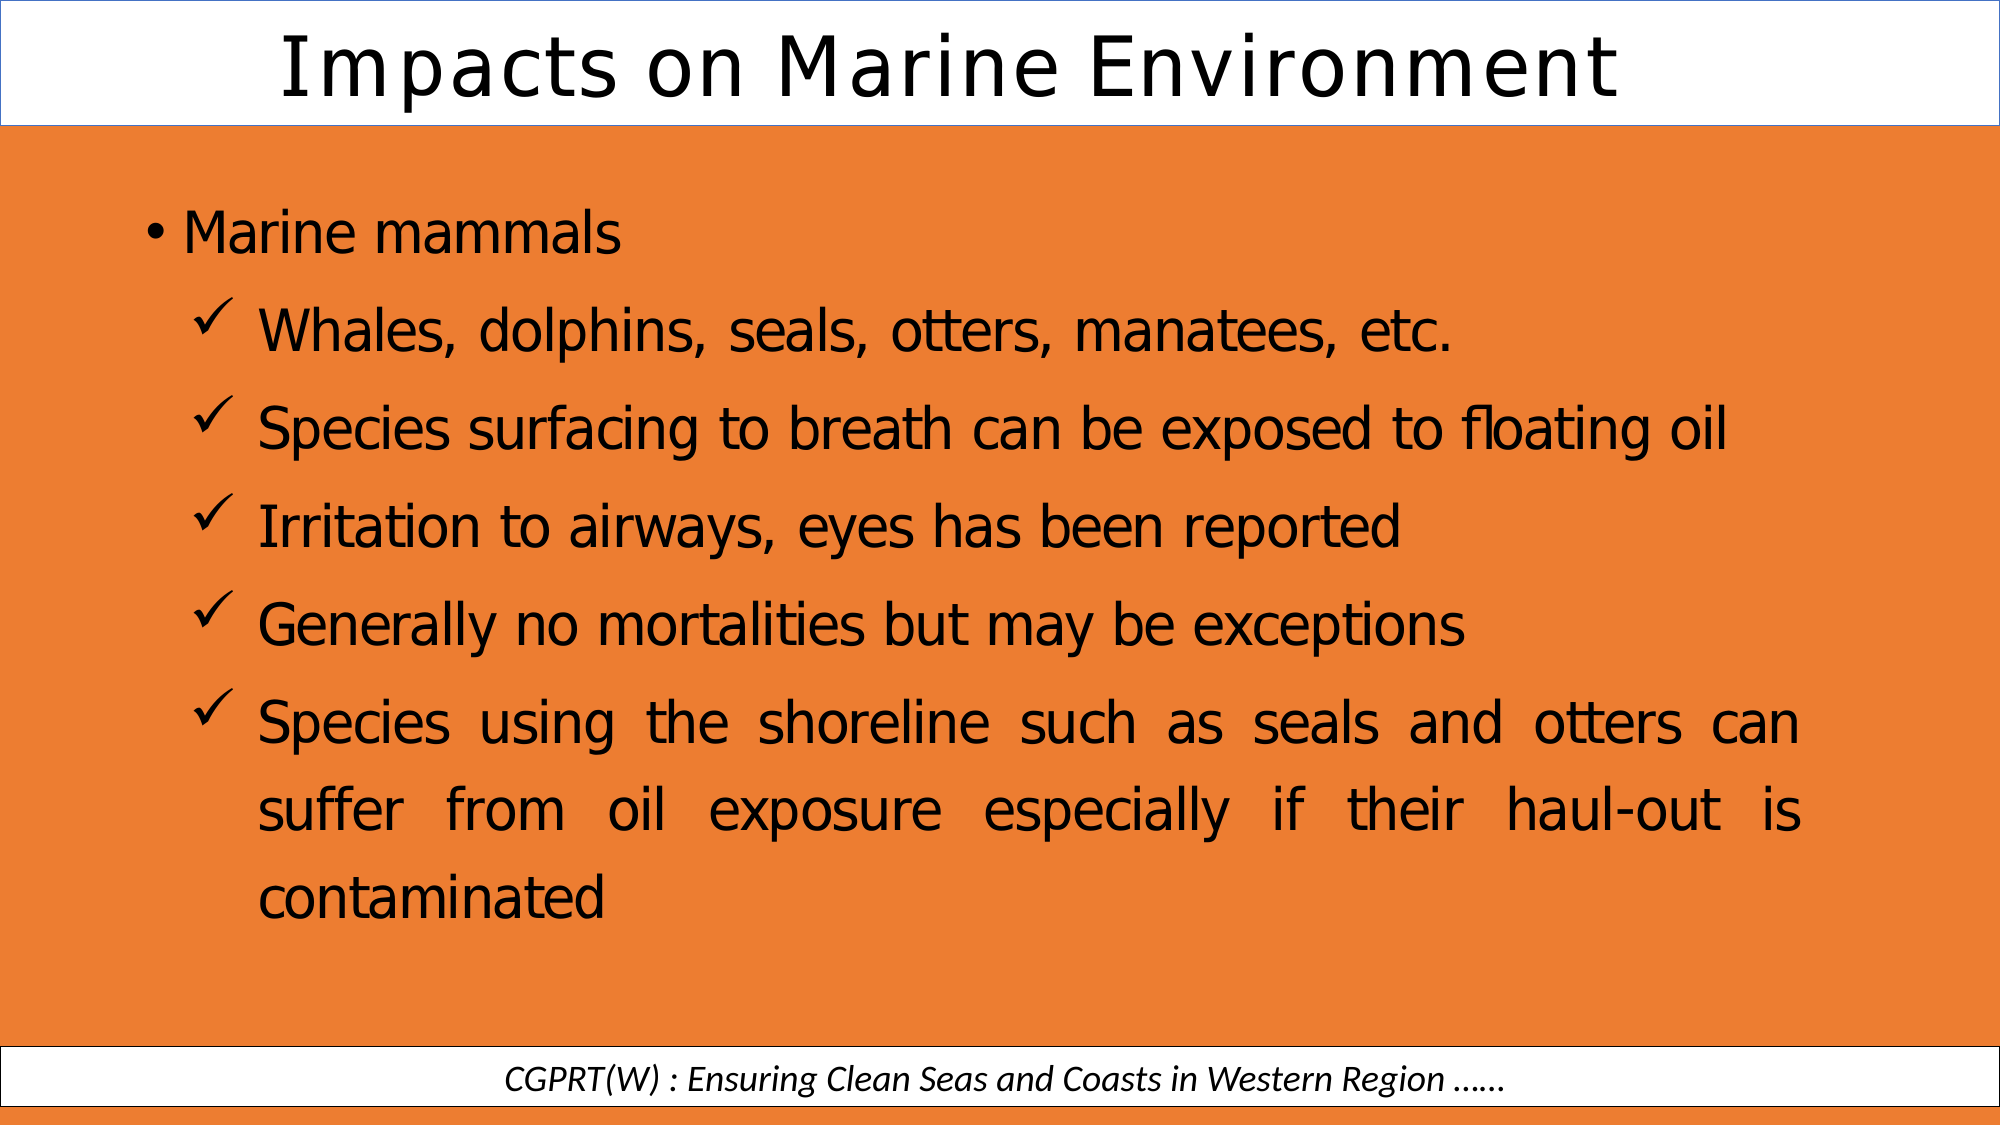

Impacts on Marine Environment
Marine mammals
Whales, dolphins, seals, otters, manatees, etc.
Species surfacing to breath can be exposed to floating oil
Irritation to airways, eyes has been reported
Generally no mortalities but may be exceptions
Species using the shoreline such as seals and otters can suffer from oil exposure especially if their haul-out is contaminated

 CGPRT(W) : Ensuring Clean Seas and Coasts in Western Region ……